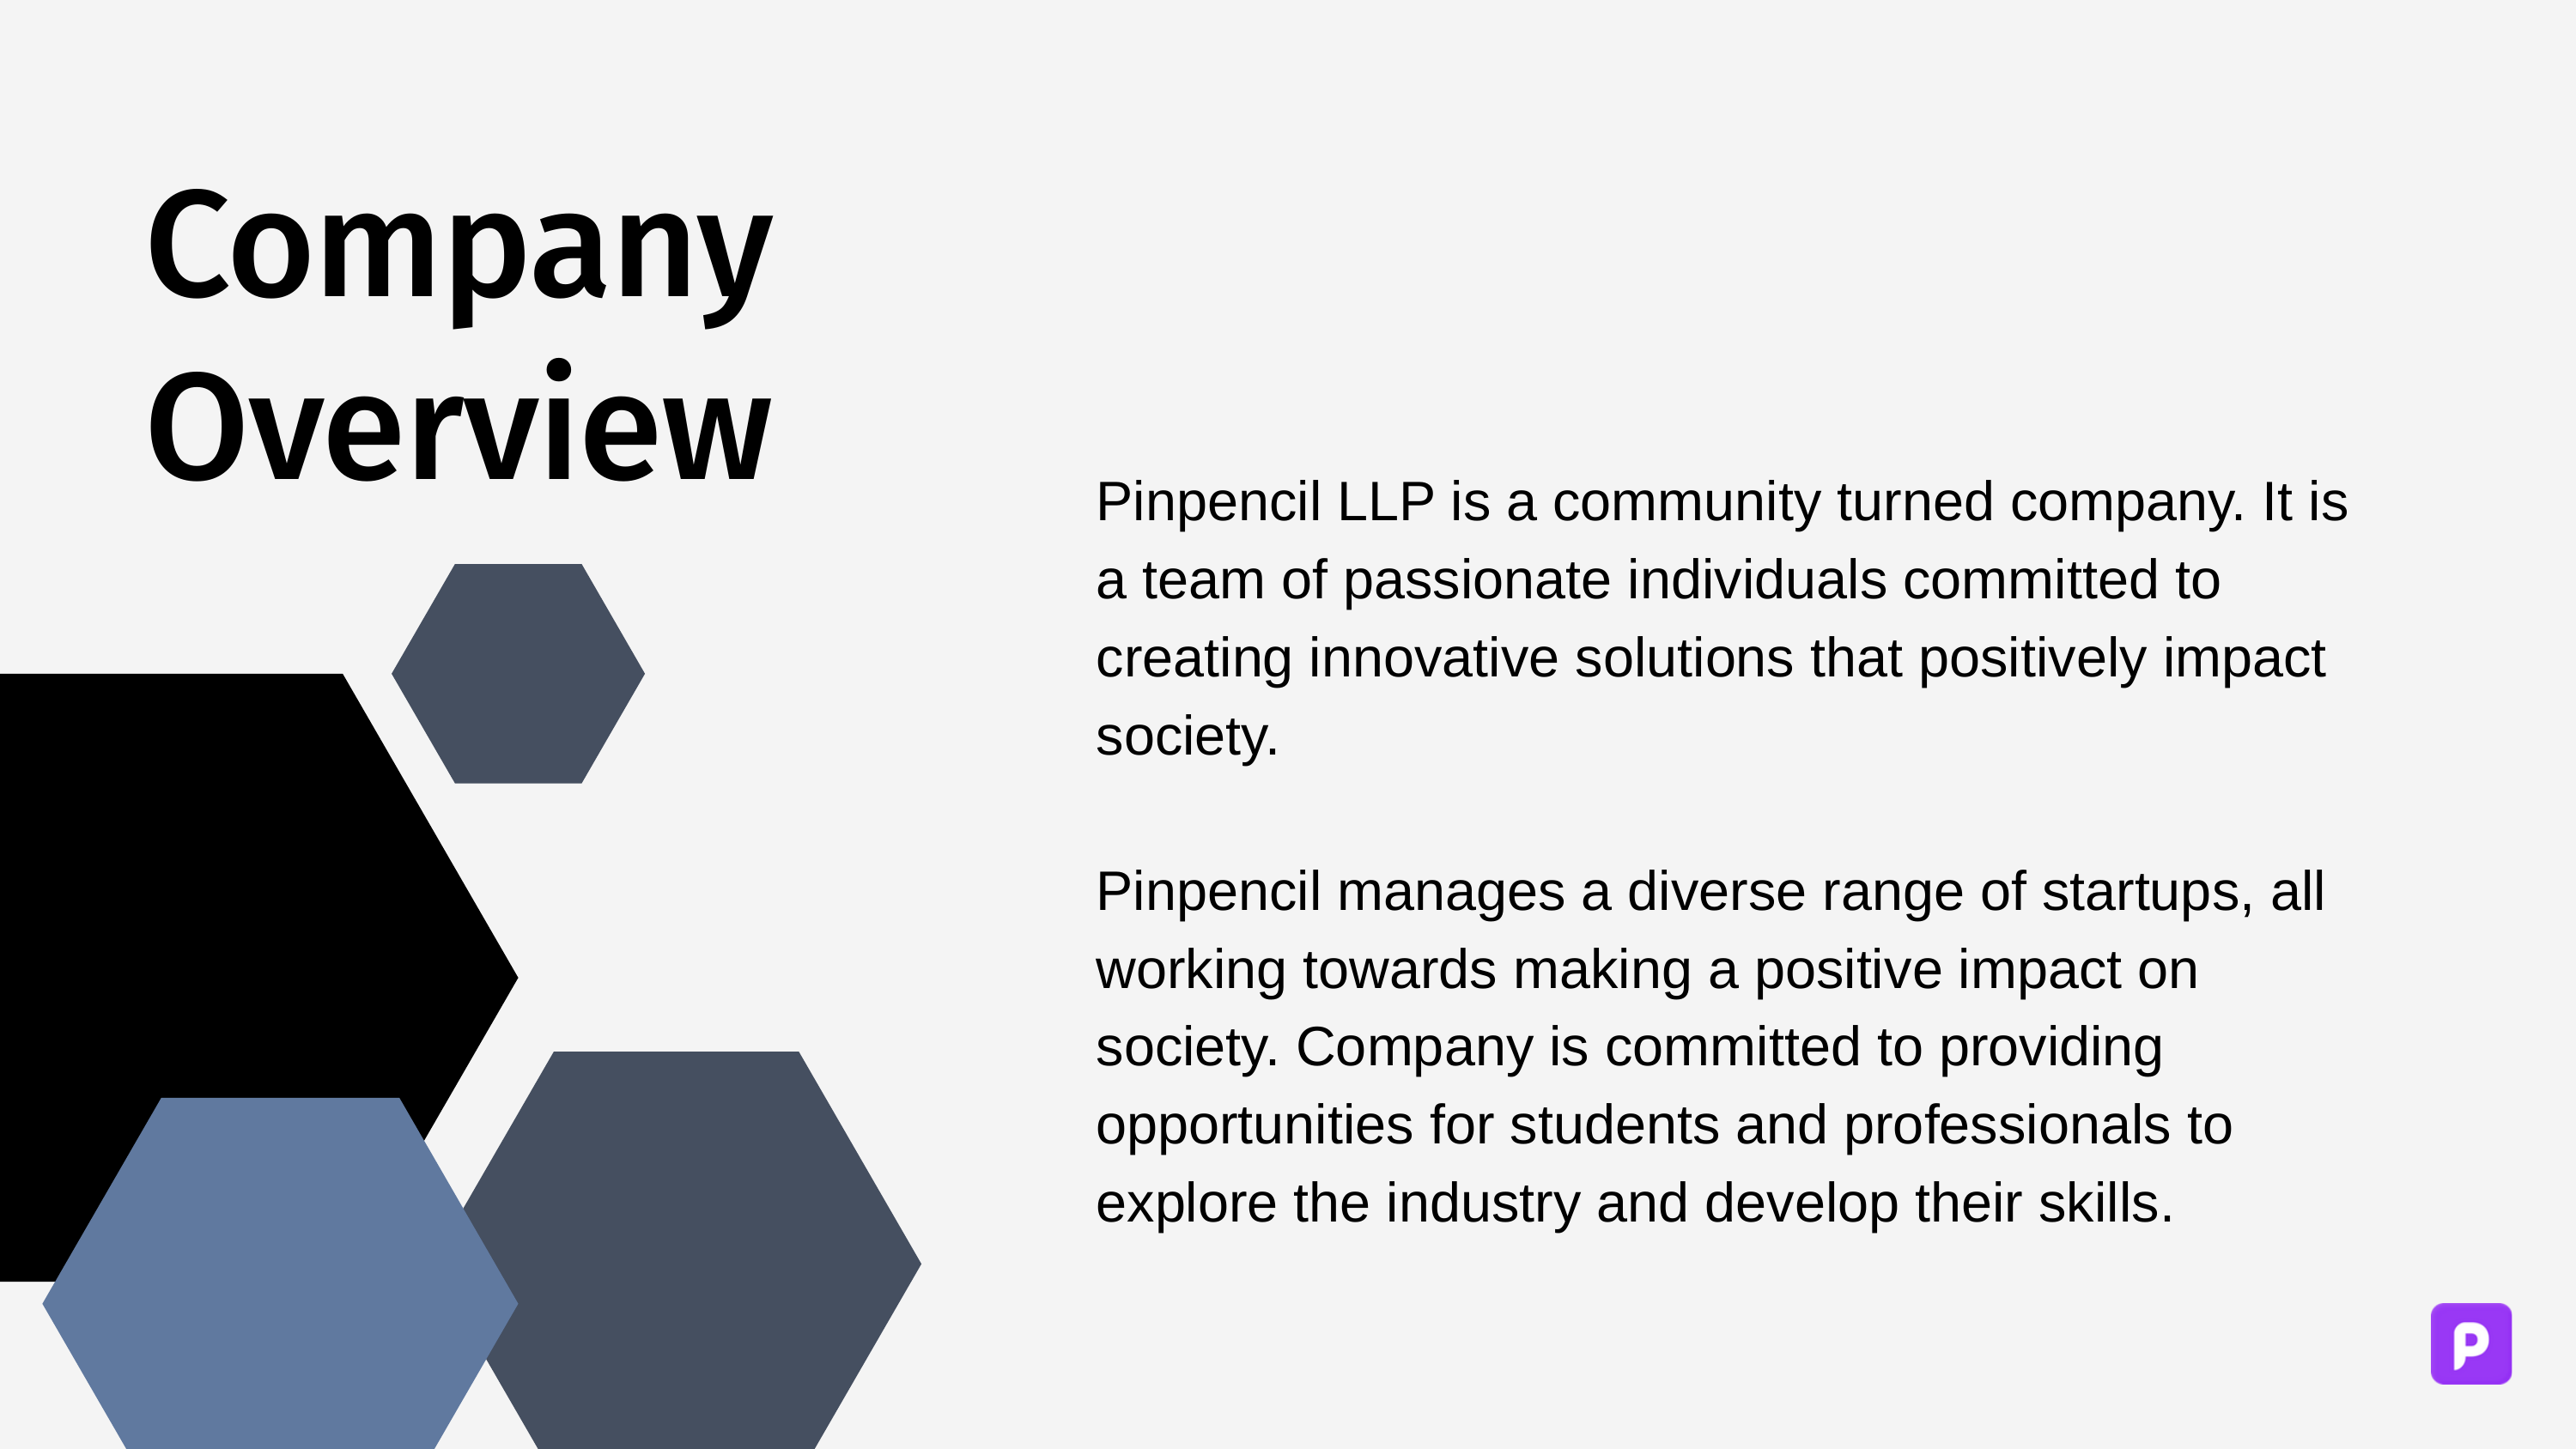

Company Overview
Pinpencil LLP is a community turned company. It is a team of passionate individuals committed to creating innovative solutions that positively impact society.

Pinpencil manages a diverse range of startups, all working towards making a positive impact on society. Company is committed to providing opportunities for students and professionals to explore the industry and develop their skills.